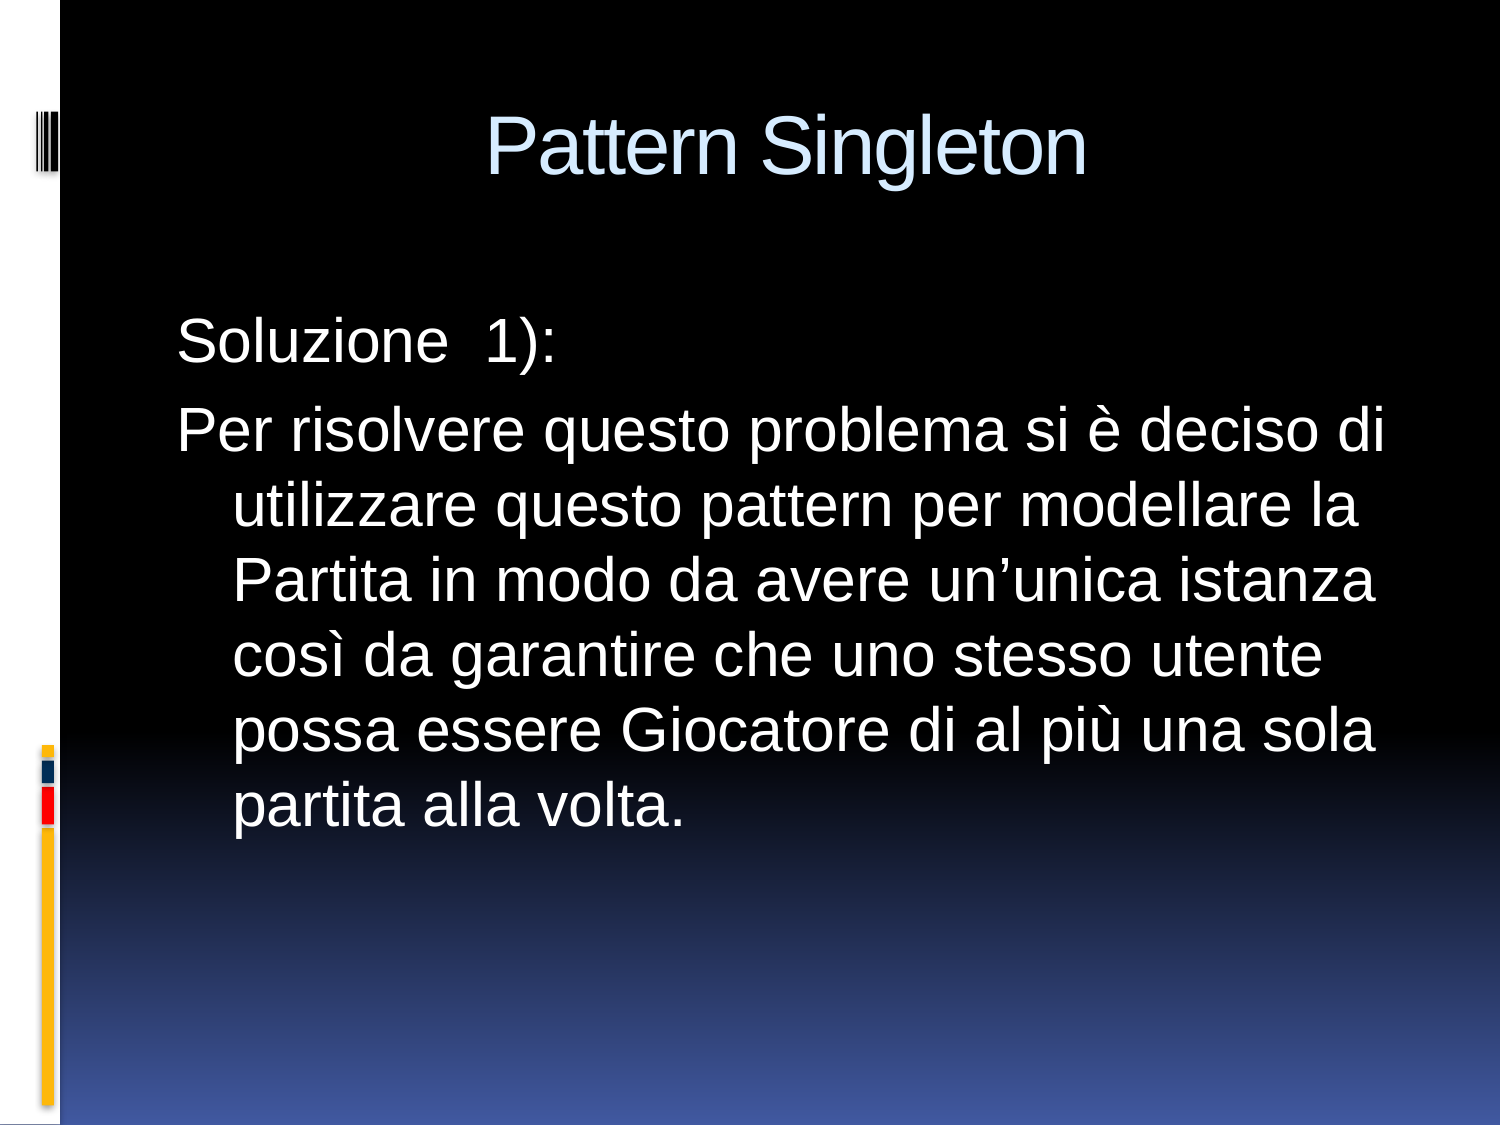

# Pattern Singleton
Soluzione  1):
Per risolvere questo problema si è deciso di utilizzare questo pattern per modellare la Partita in modo da avere un’unica istanza così da garantire che uno stesso utente possa essere Giocatore di al più una sola partita alla volta.